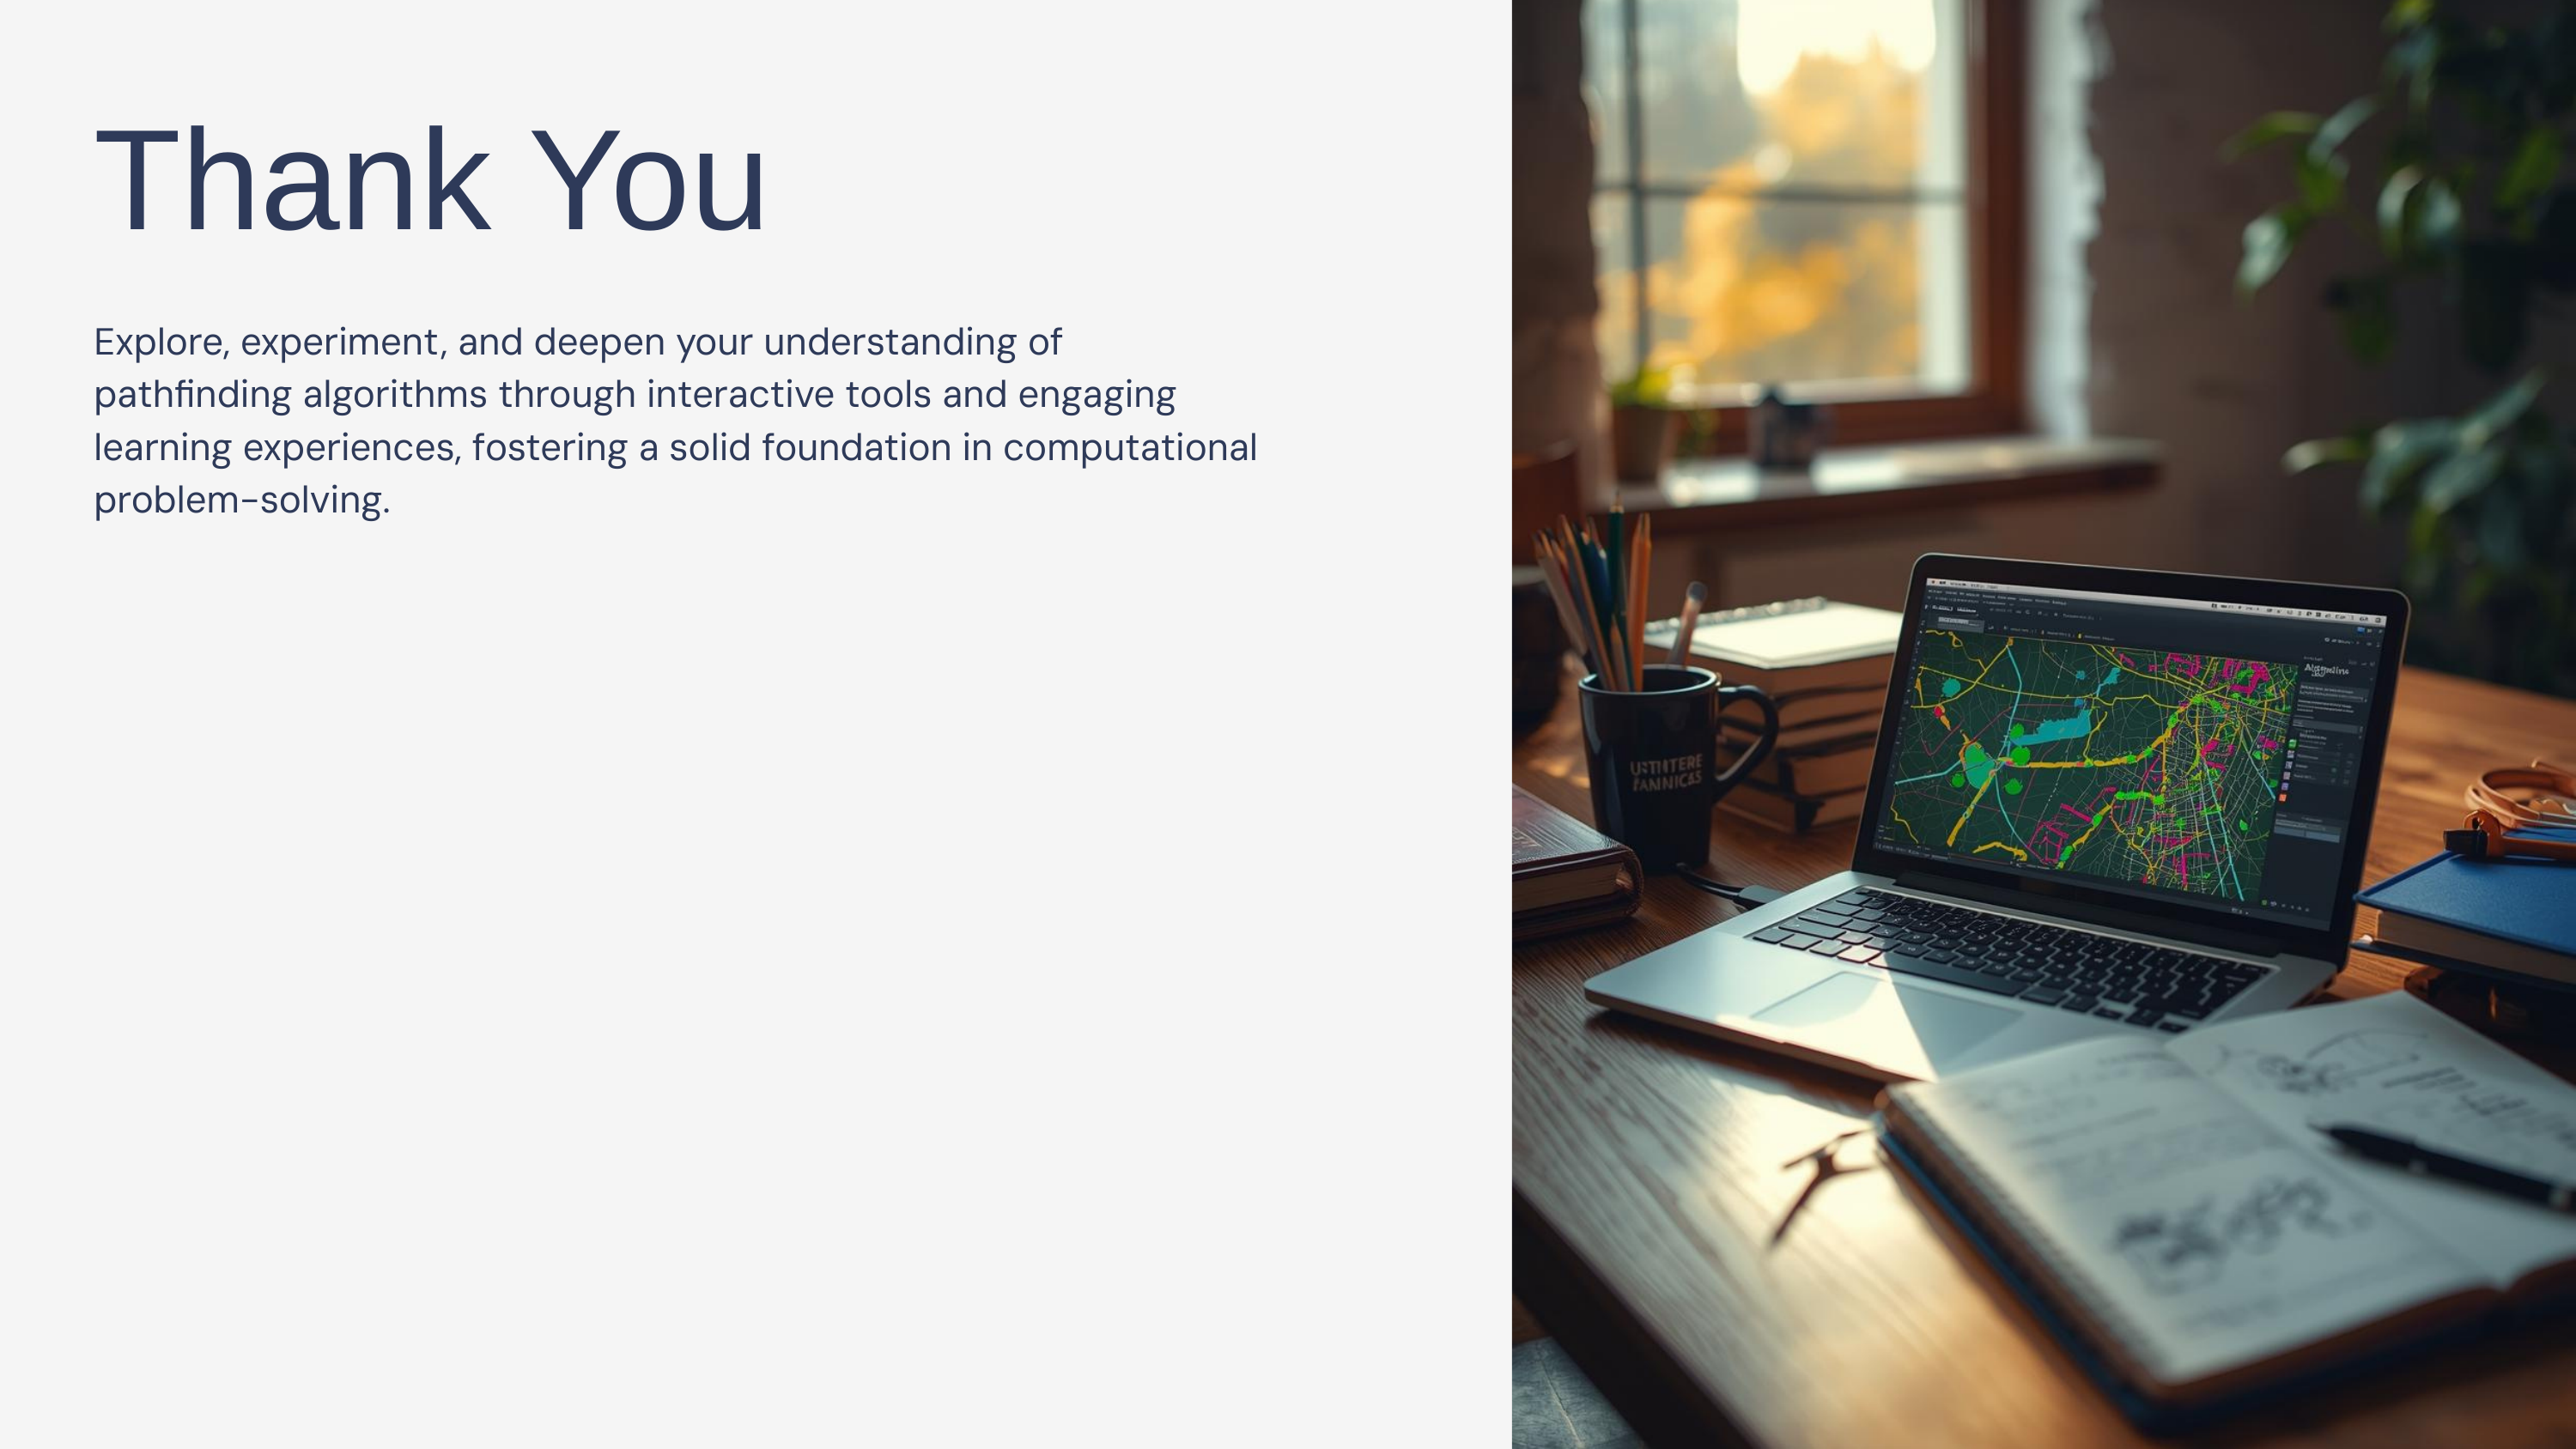

Thank You
Explore, experiment, and deepen your understanding of pathfinding algorithms through interactive tools and engaging learning experiences, fostering a solid foundation in computational problem-solving.